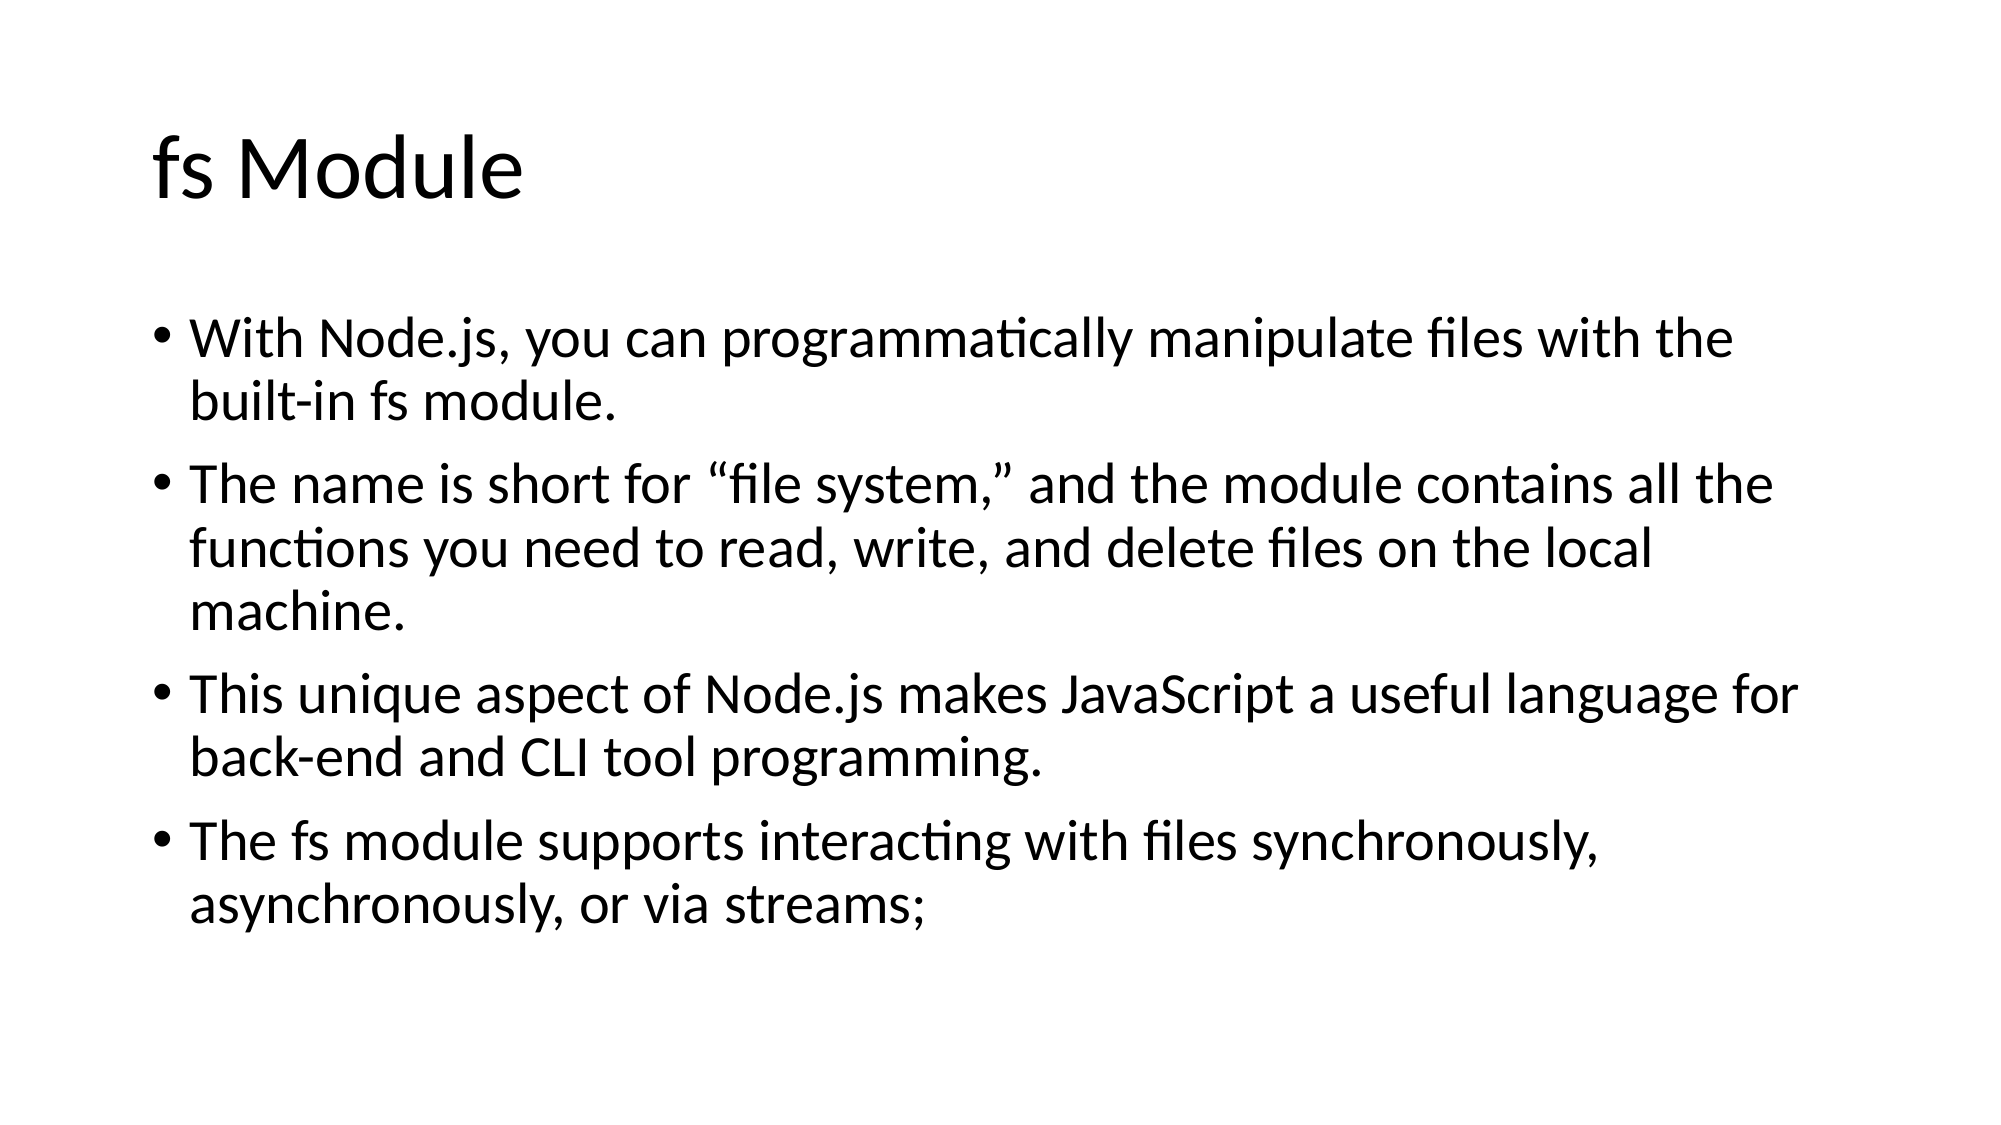

# fs Module
With Node.js, you can programmatically manipulate files with the built-in fs module.
The name is short for “file system,” and the module contains all the functions you need to read, write, and delete files on the local machine.
This unique aspect of Node.js makes JavaScript a useful language for back-end and CLI tool programming.
The fs module supports interacting with files synchronously, asynchronously, or via streams;